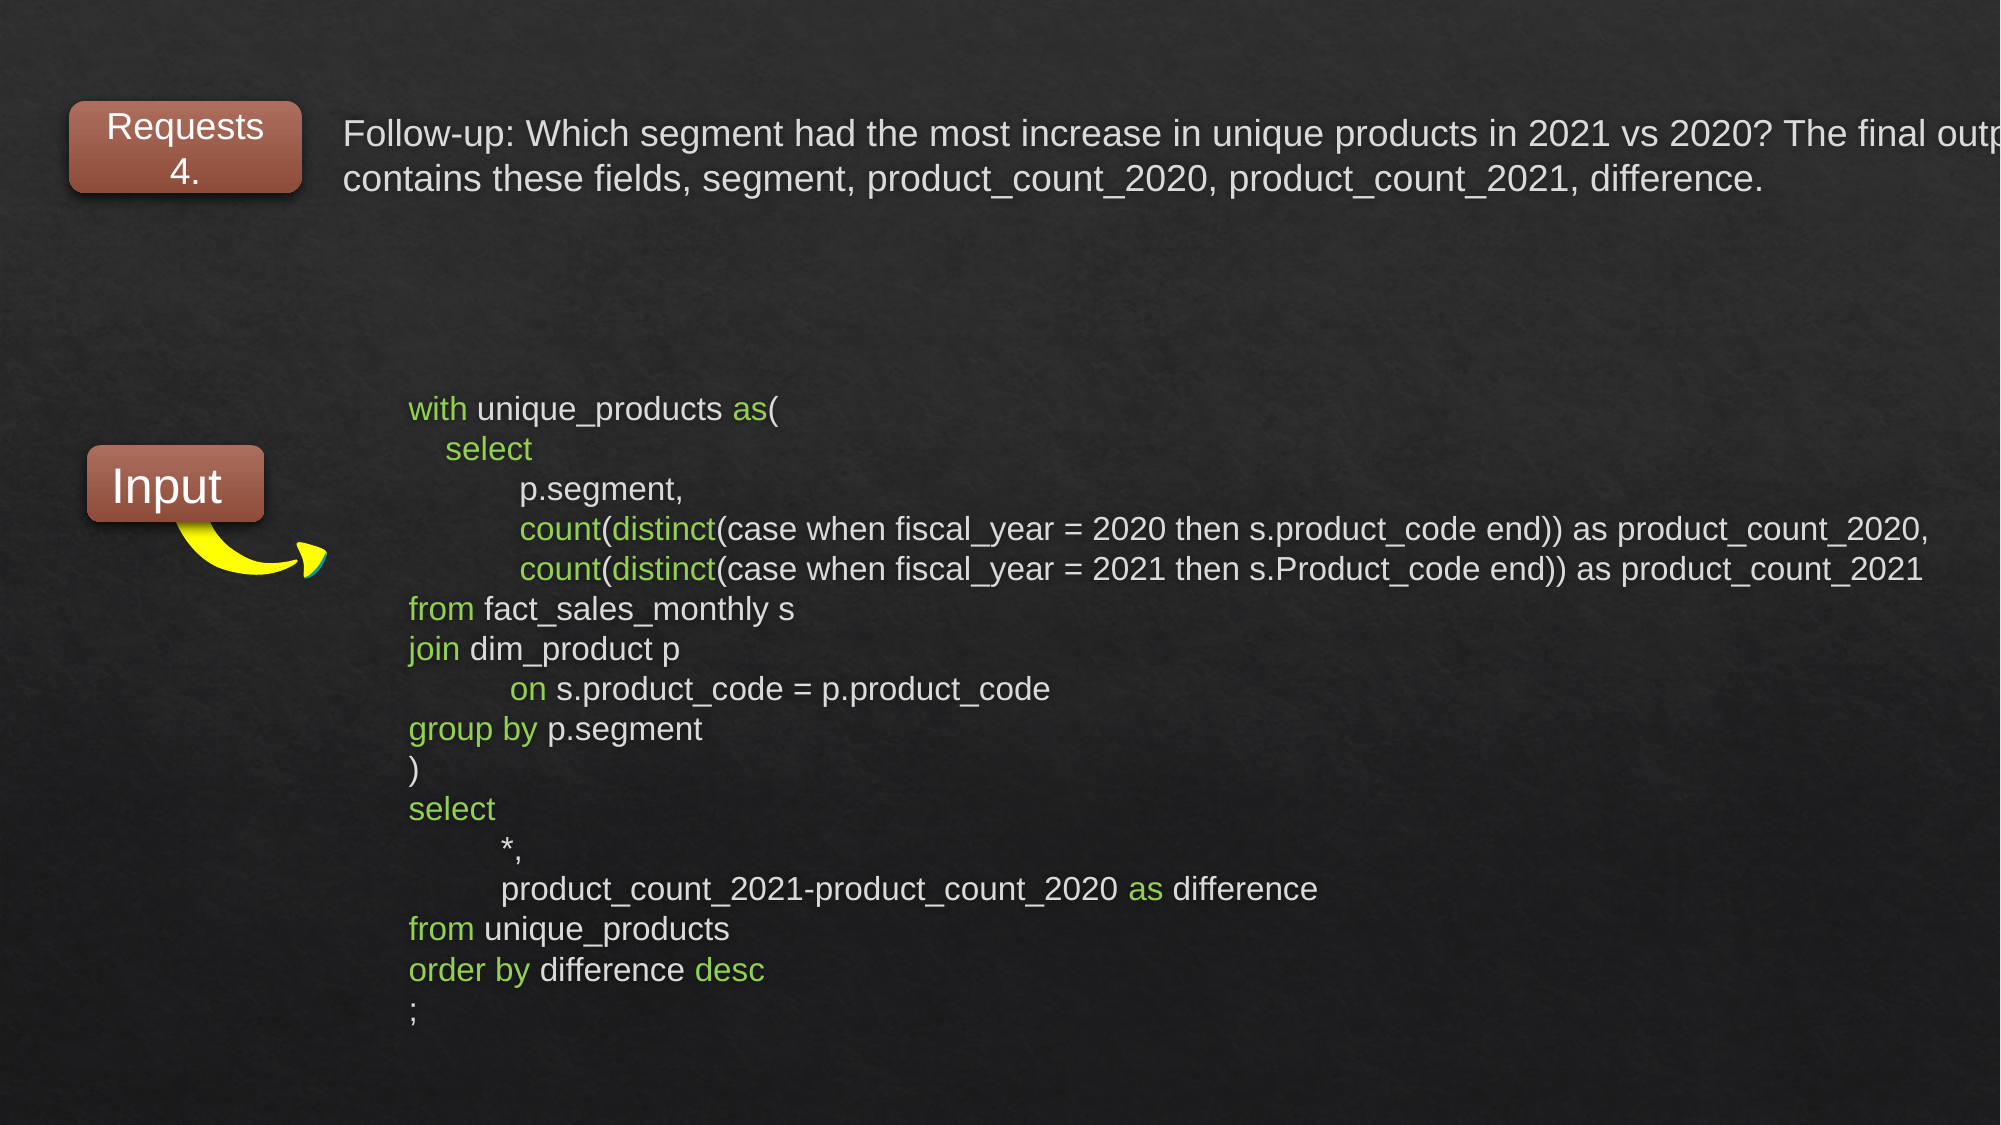

Requests 4.
Follow-up: Which segment had the most increase in unique products in 2021 vs 2020? The final output contains these fields, segment, product_count_2020, product_count_2021, difference.
with unique_products as(
    select
            p.segment,
            count(distinct(case when fiscal_year = 2020 then s.product_code end)) as product_count_2020,
            count(distinct(case when fiscal_year = 2021 then s.Product_code end)) as product_count_2021
from fact_sales_monthly s
join dim_product p
           on s.product_code = p.product_code
group by p.segment
)
select
          *,
          product_count_2021-product_count_2020 as difference
from unique_products
order by difference desc
;

Input